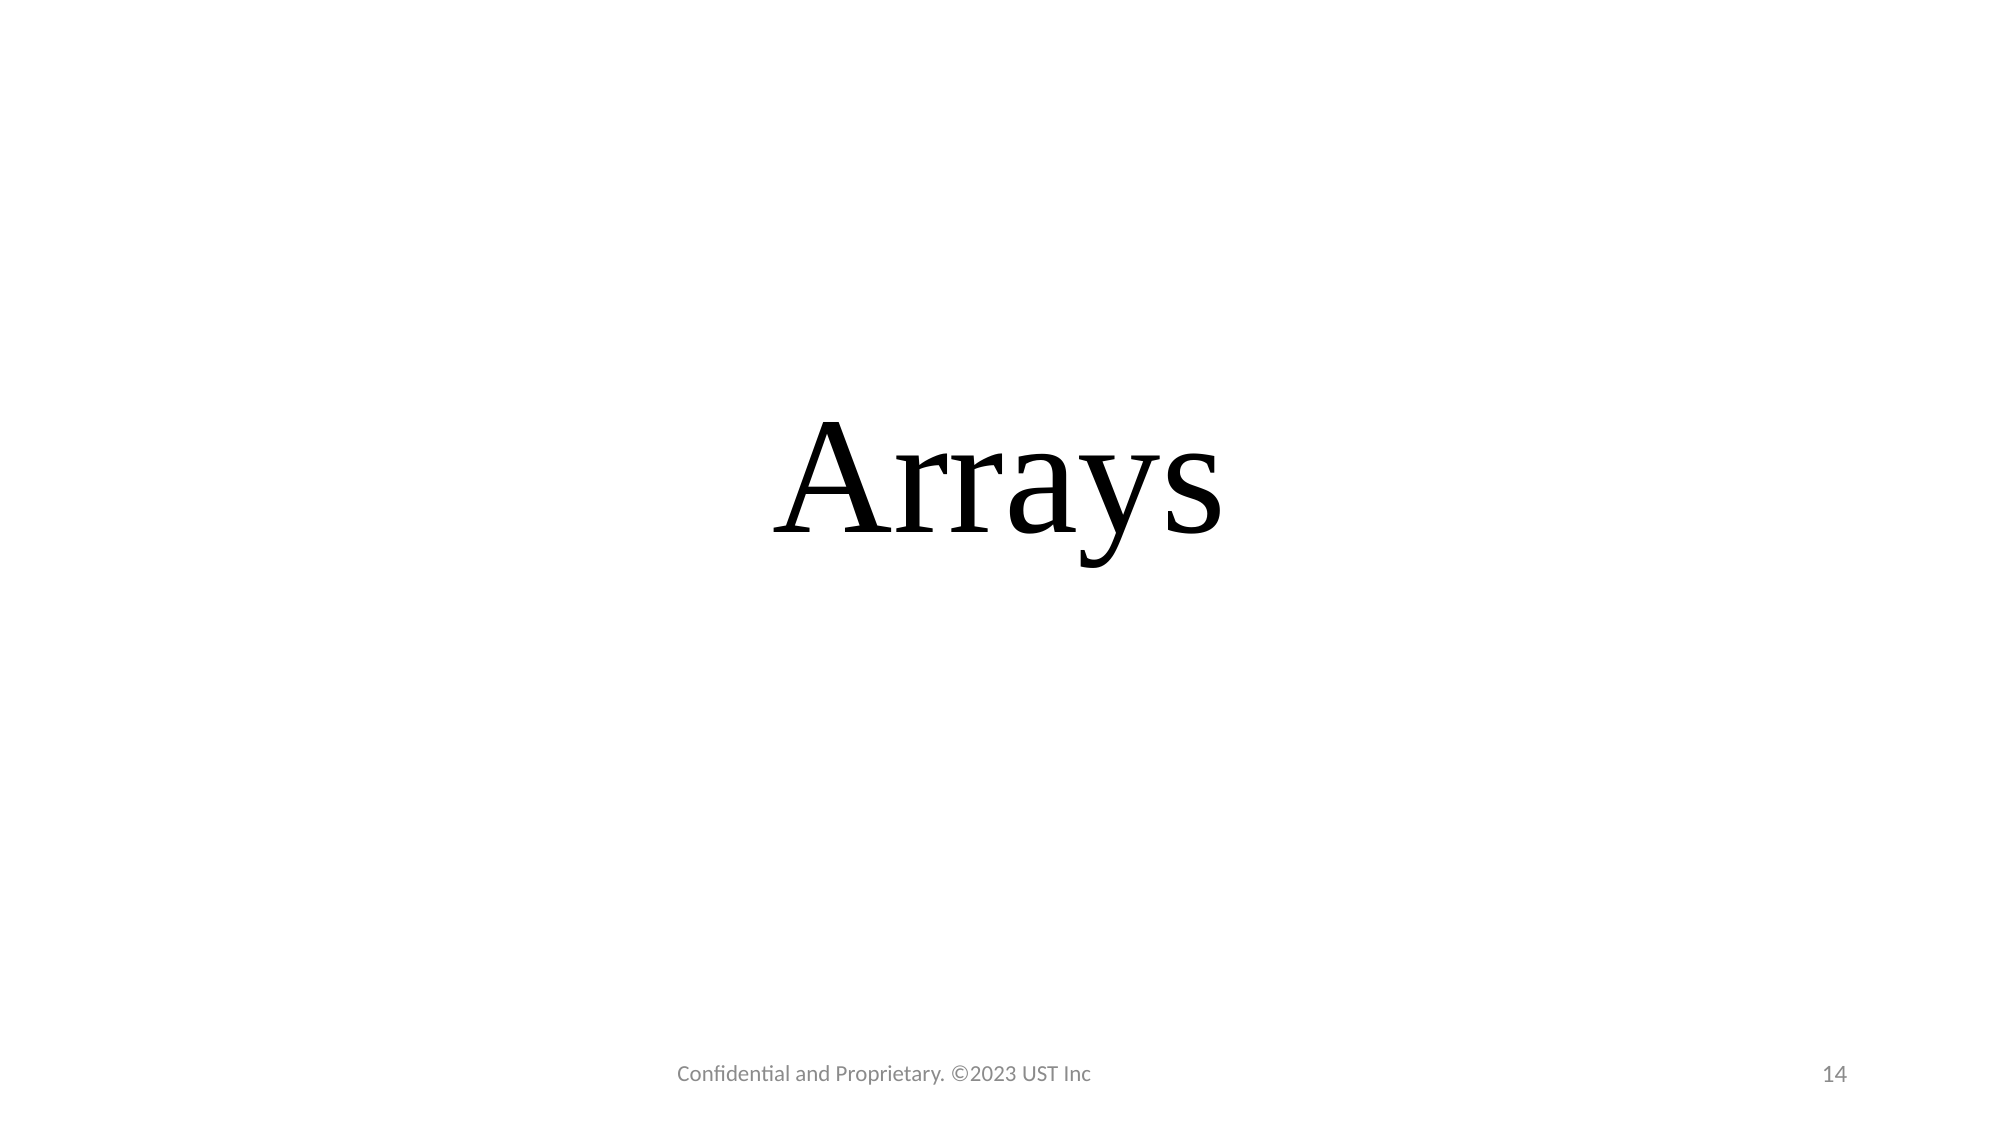

# Arrays

Confidential and Proprietary. ©2023 UST Inc
14